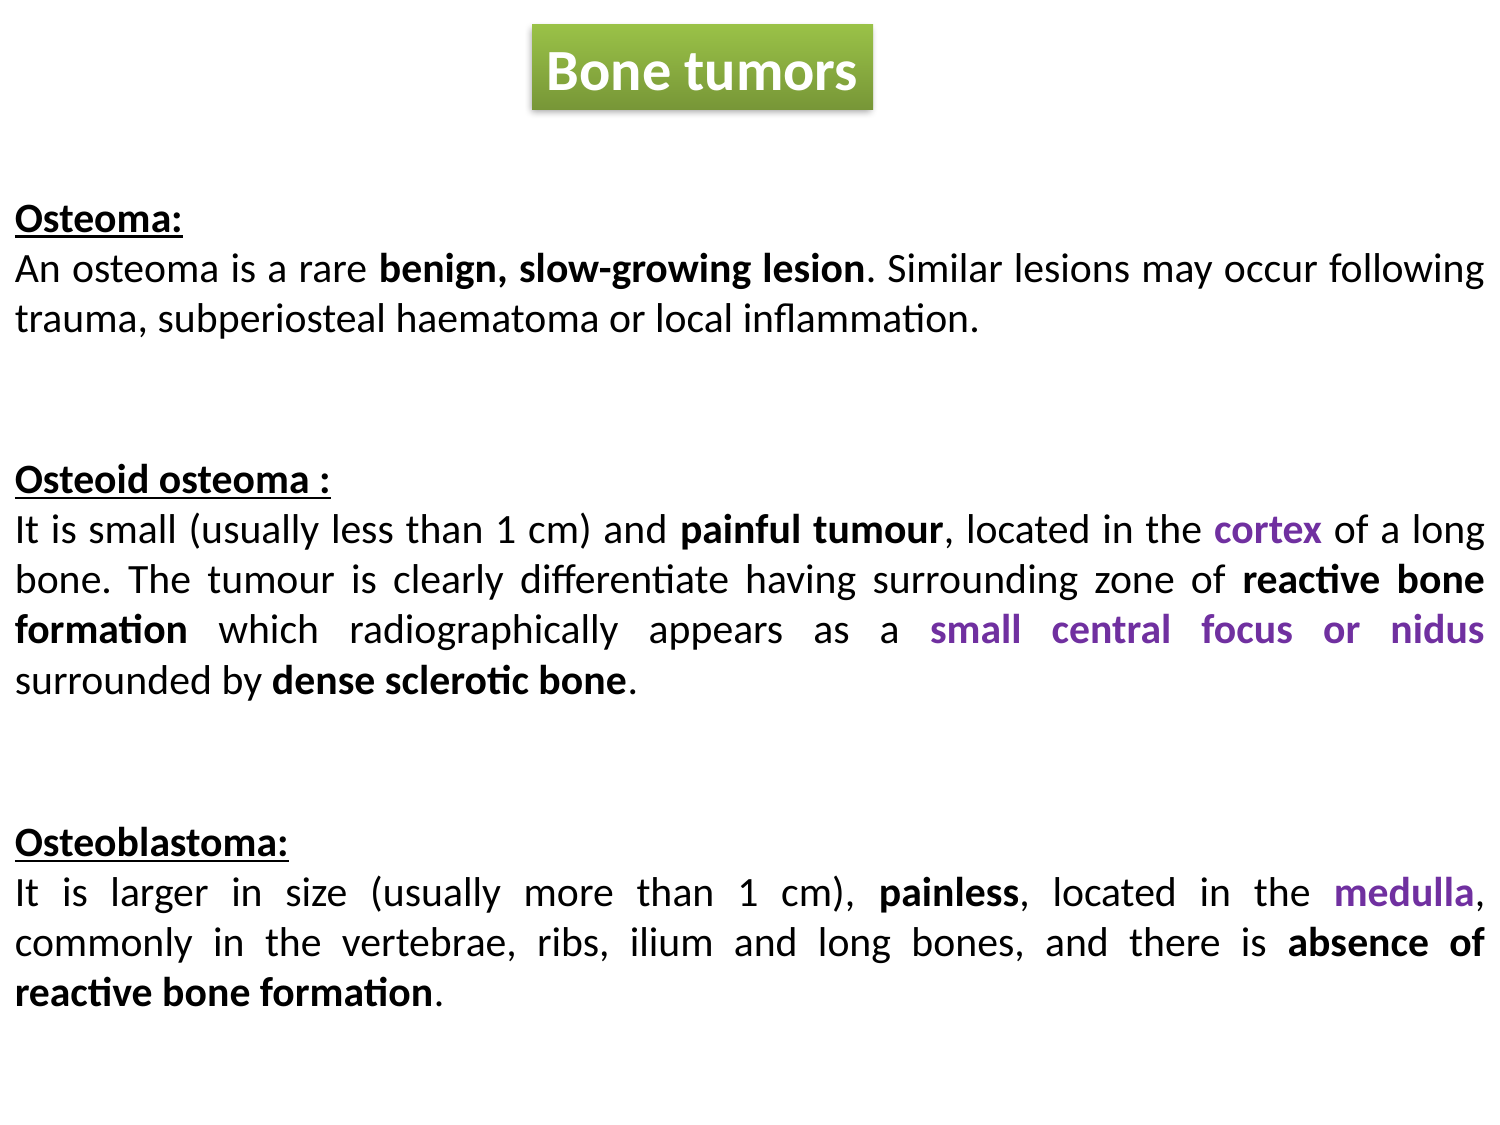

Bone tumors
Osteoma:
An osteoma is a rare benign, slow-growing lesion. Similar lesions may occur following trauma, subperiosteal haematoma or local inflammation.
Osteoid osteoma :
It is small (usually less than 1 cm) and painful tumour, located in the cortex of a long bone. The tumour is clearly differentiate having surrounding zone of reactive bone formation which radiographically appears as a small central focus or nidus surrounded by dense sclerotic bone.
Osteoblastoma:
It is larger in size (usually more than 1 cm), painless, located in the medulla, commonly in the vertebrae, ribs, ilium and long bones, and there is absence of reactive bone formation.